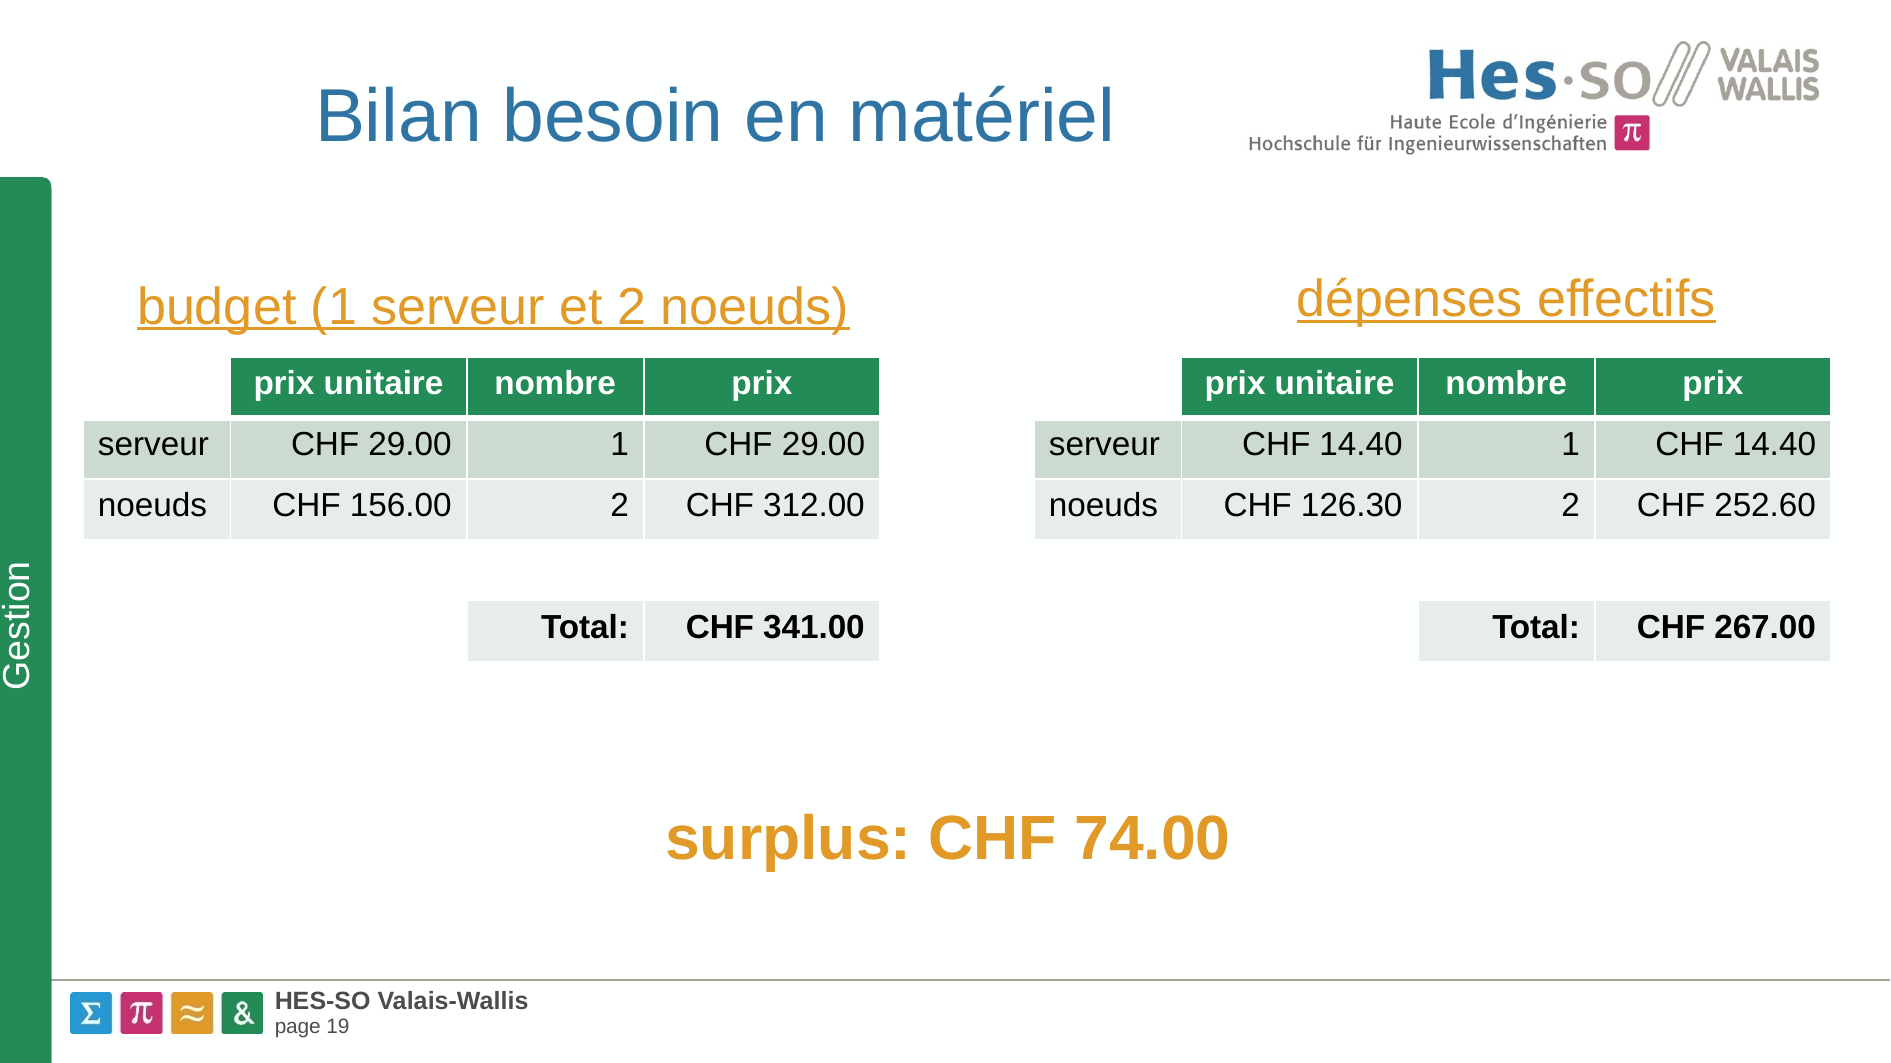

Bilan besoin en matériel

Gestion
dépenses effectifs
budget (1 serveur et 2 noeuds)
|  | prix unitaire | nombre | prix |
| --- | --- | --- | --- |
| serveur | CHF 29.00 | 1 | CHF 29.00 |
| noeuds | CHF 156.00 | 2 | CHF 312.00 |
|  |  |  |  |
|  |  | Total: | CHF 341.00 |
|  | prix unitaire | nombre | prix |
| --- | --- | --- | --- |
| serveur | CHF 14.40 | 1 | CHF 14.40 |
| noeuds | CHF 126.30 | 2 | CHF 252.60 |
|  |  |  |  |
|  |  | Total: | CHF 267.00 |
surplus: CHF 74.00